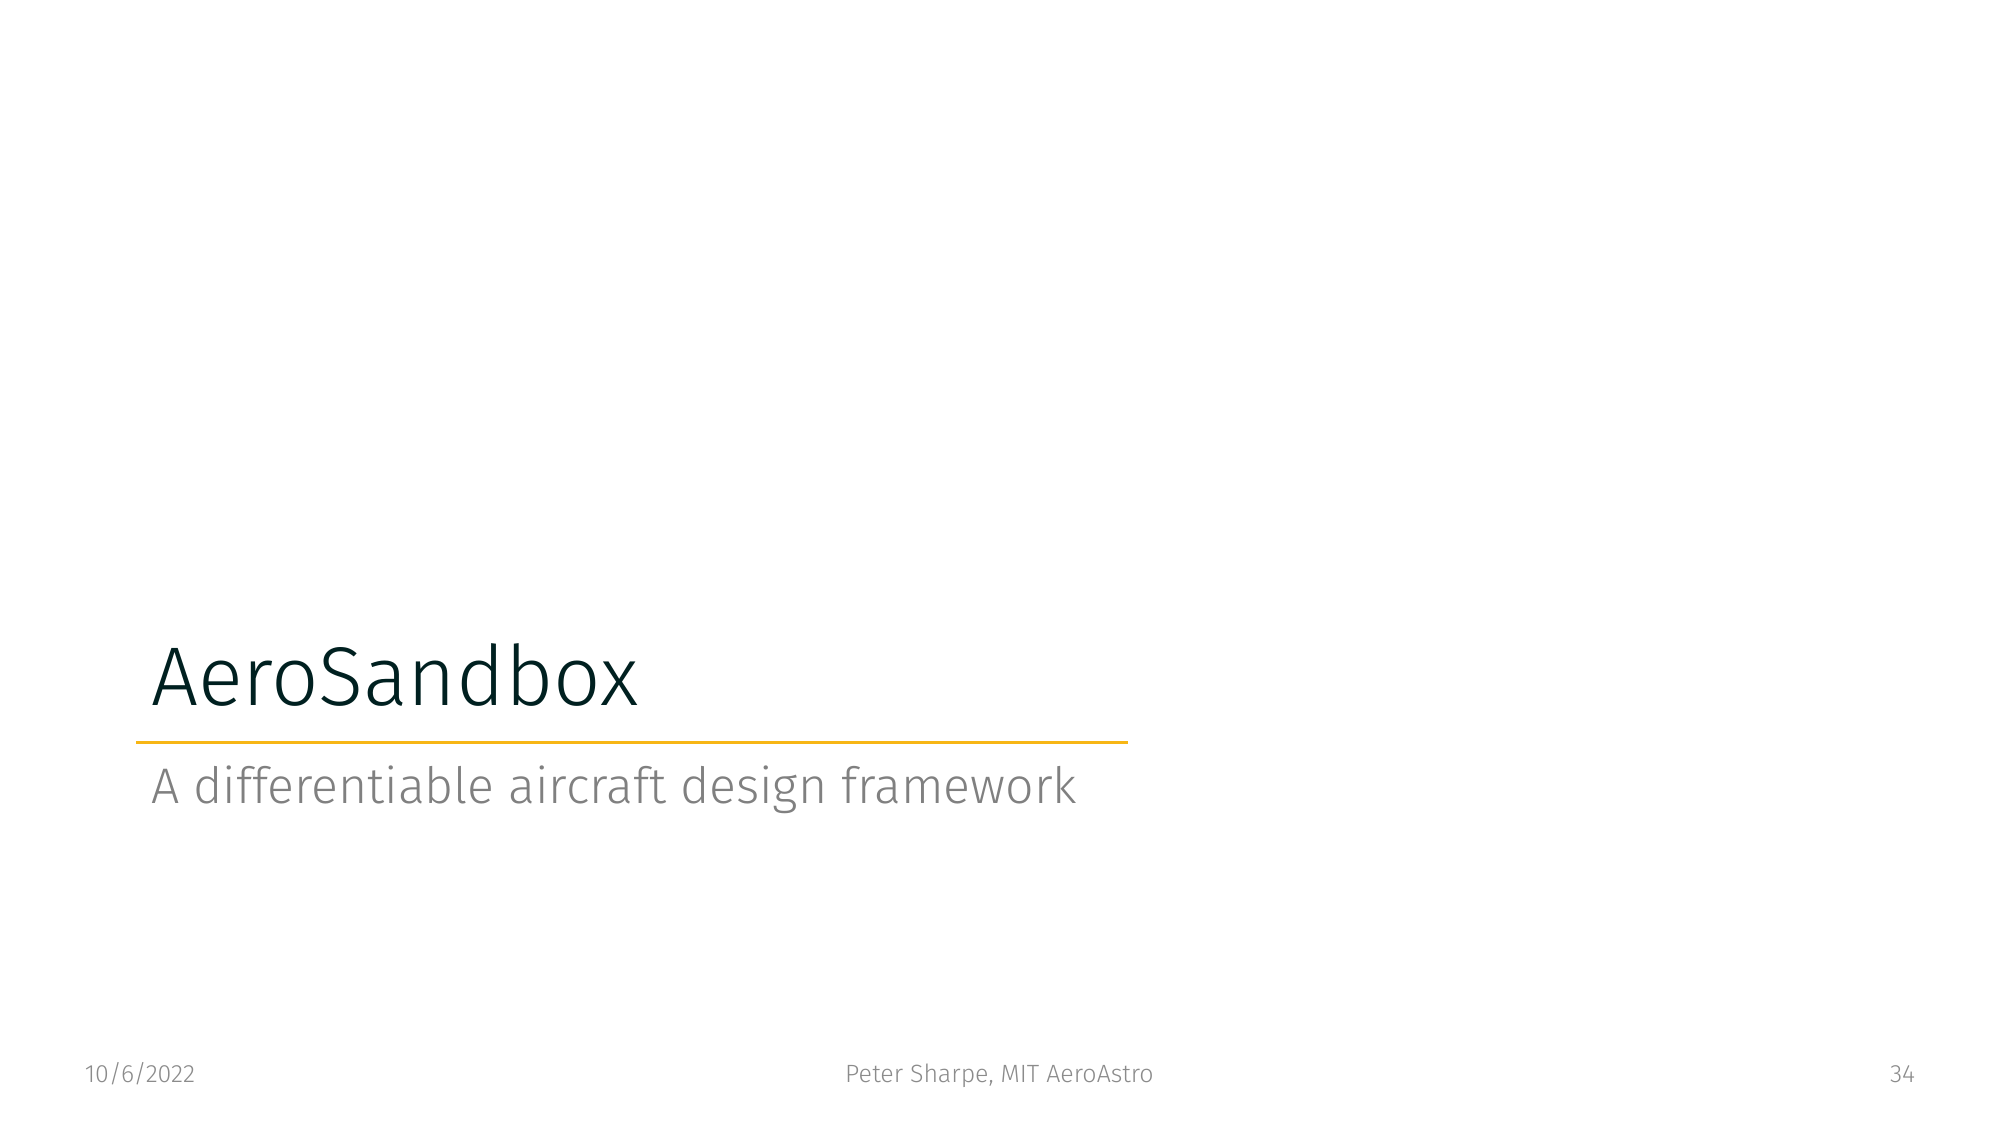

# AeroSandbox
A differentiable aircraft design framework
10/6/2022
34
Peter Sharpe, MIT AeroAstro